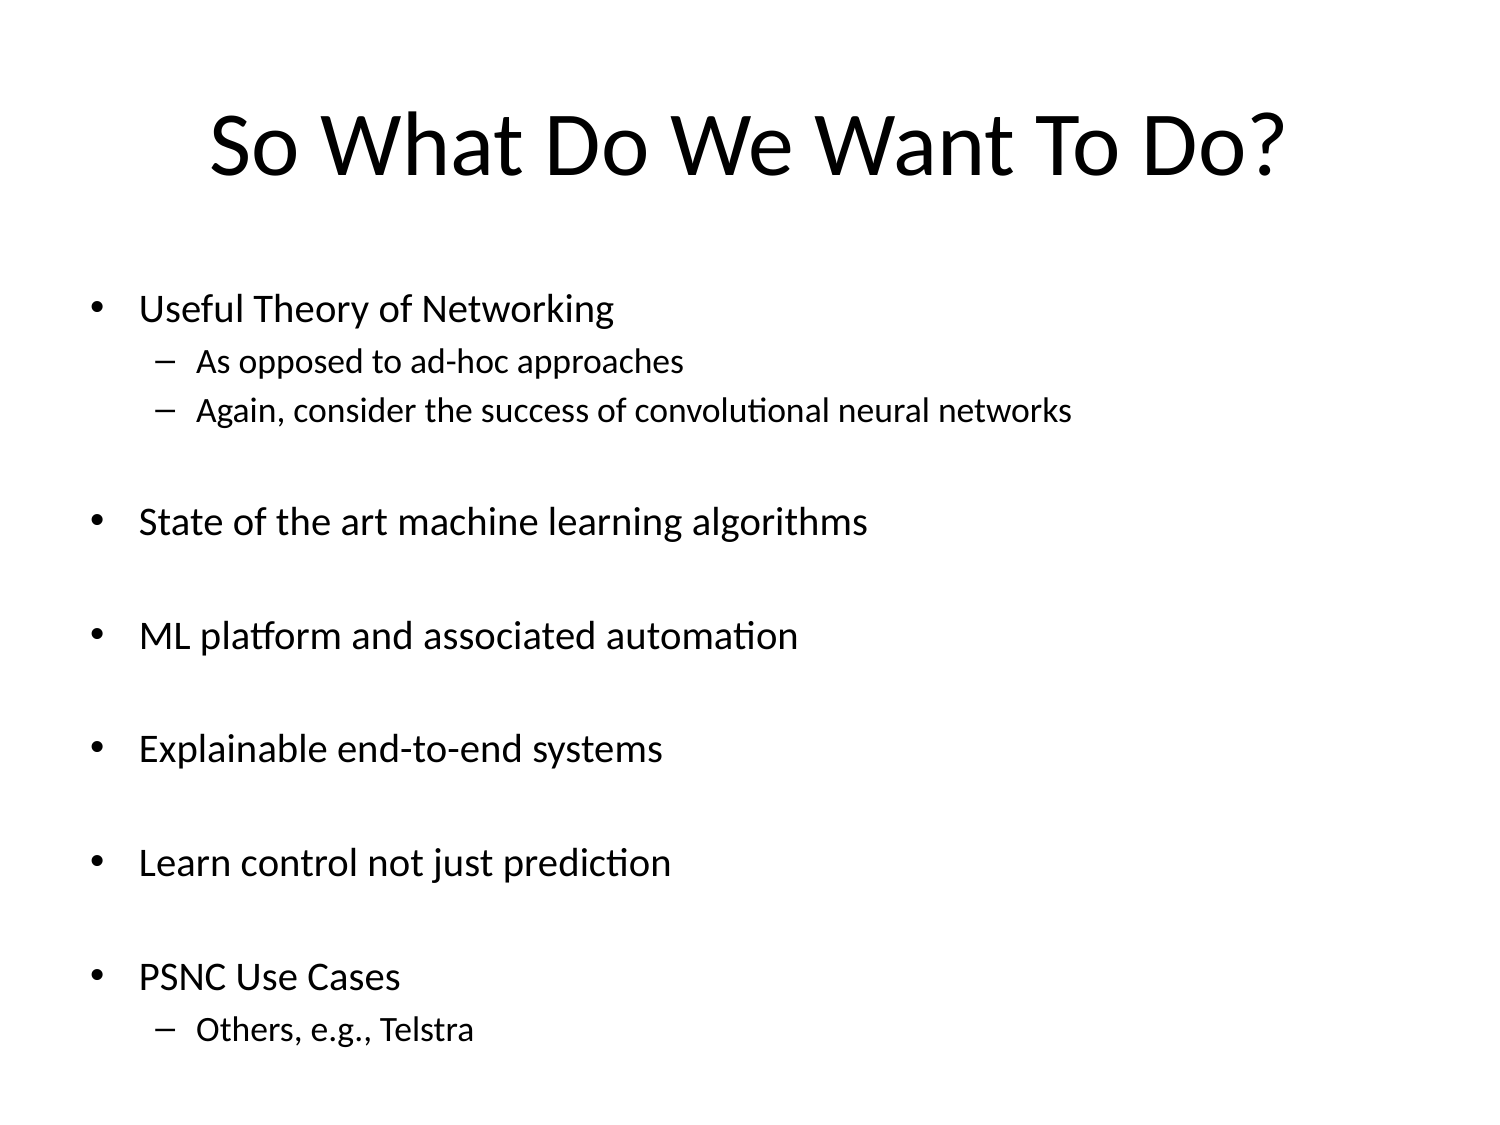

# So What Do We Want To Do?
Useful Theory of Networking
As opposed to ad-hoc approaches
Again, consider the success of convolutional neural networks

State of the art machine learning algorithms

ML platform and associated automation

Explainable end-to-end systems

Learn control not just prediction

PSNC Use Cases
Others, e.g., Telstra